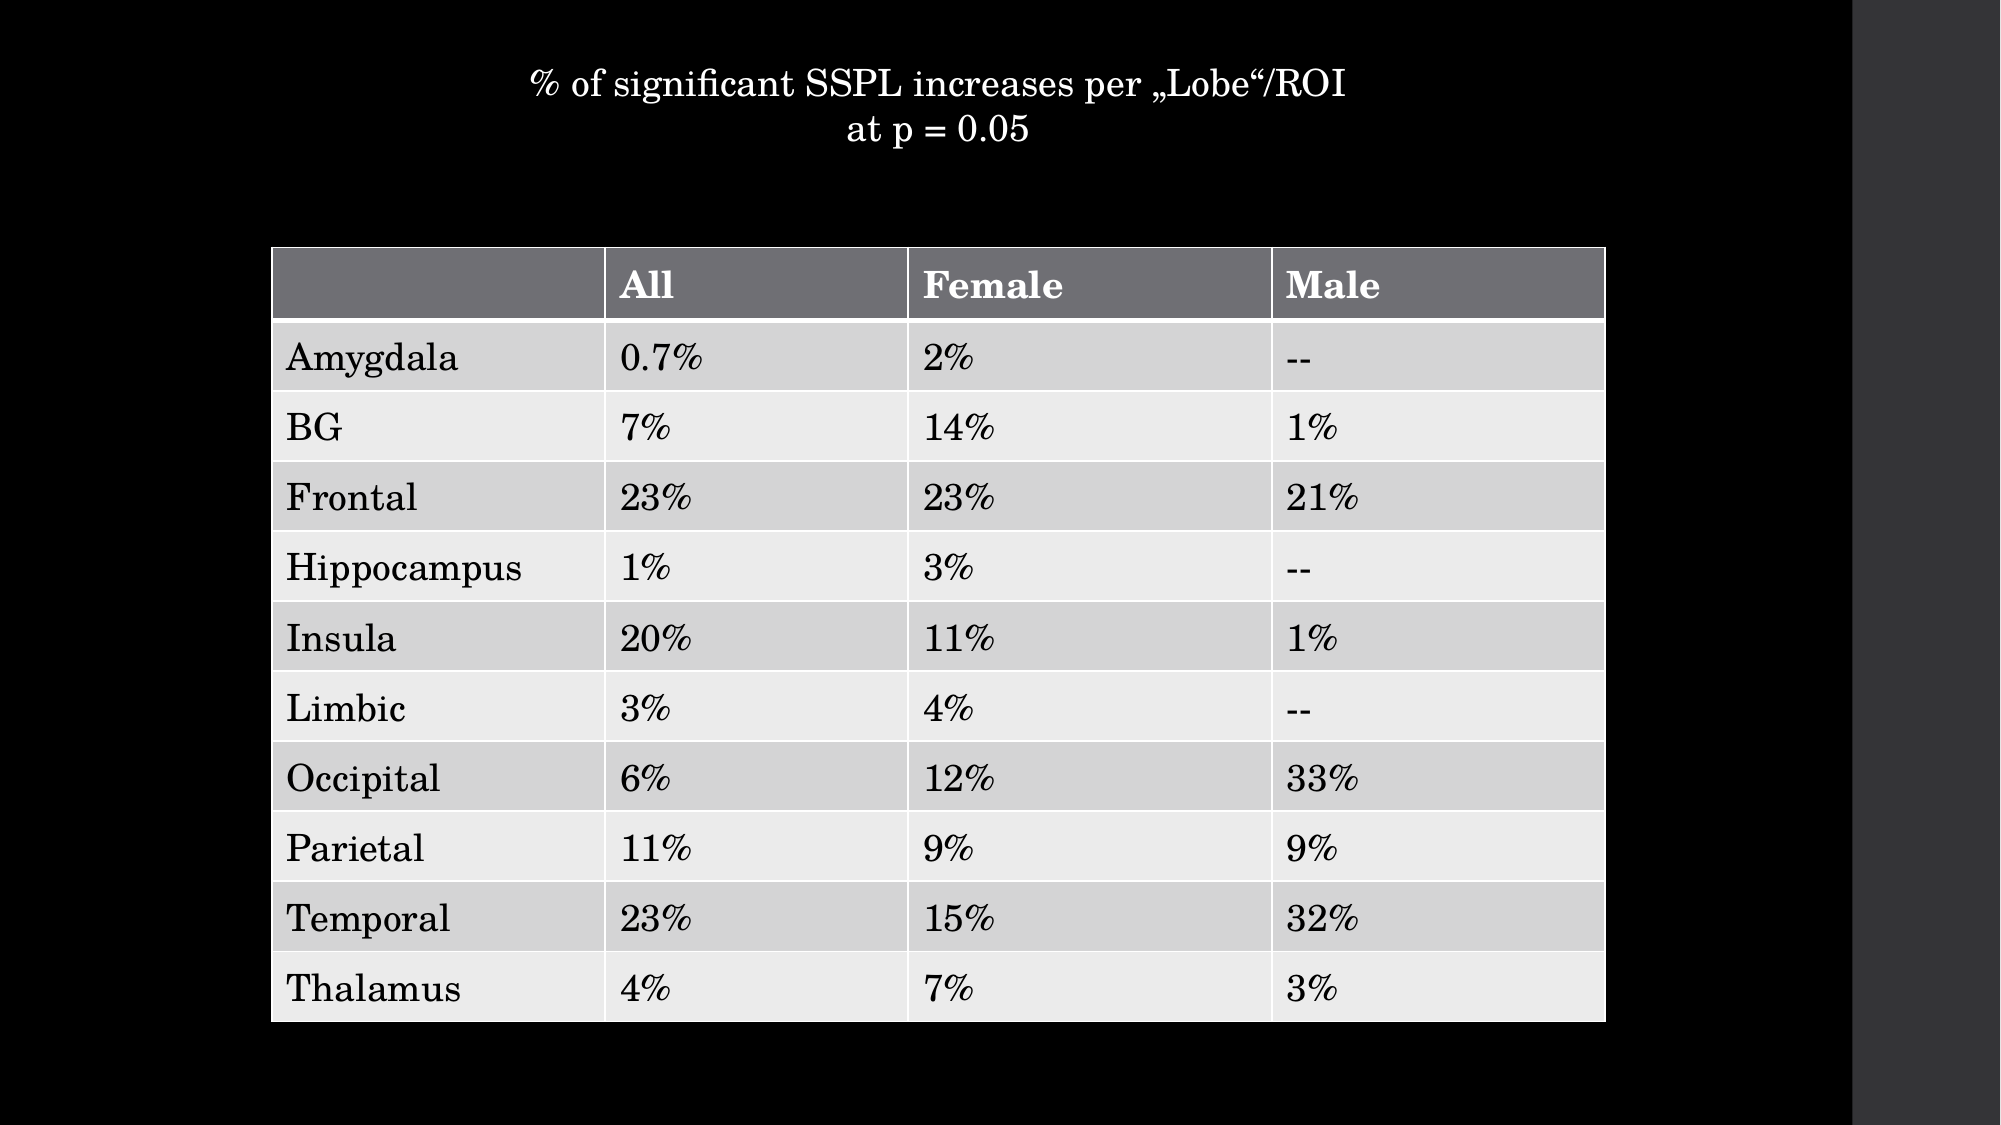

% of significant SSPL increases per „Lobe“/ROI
at p = 0.05
|  | All | Female | Male |
| --- | --- | --- | --- |
| Amygdala | 0.7% | 2% | -- |
| BG | 7% | 14% | 1% |
| Frontal | 23% | 23% | 21% |
| Hippocampus | 1% | 3% | -- |
| Insula | 20% | 11% | 1% |
| Limbic | 3% | 4% | -- |
| Occipital | 6% | 12% | 33% |
| Parietal | 11% | 9% | 9% |
| Temporal | 23% | 15% | 32% |
| Thalamus | 4% | 7% | 3% |